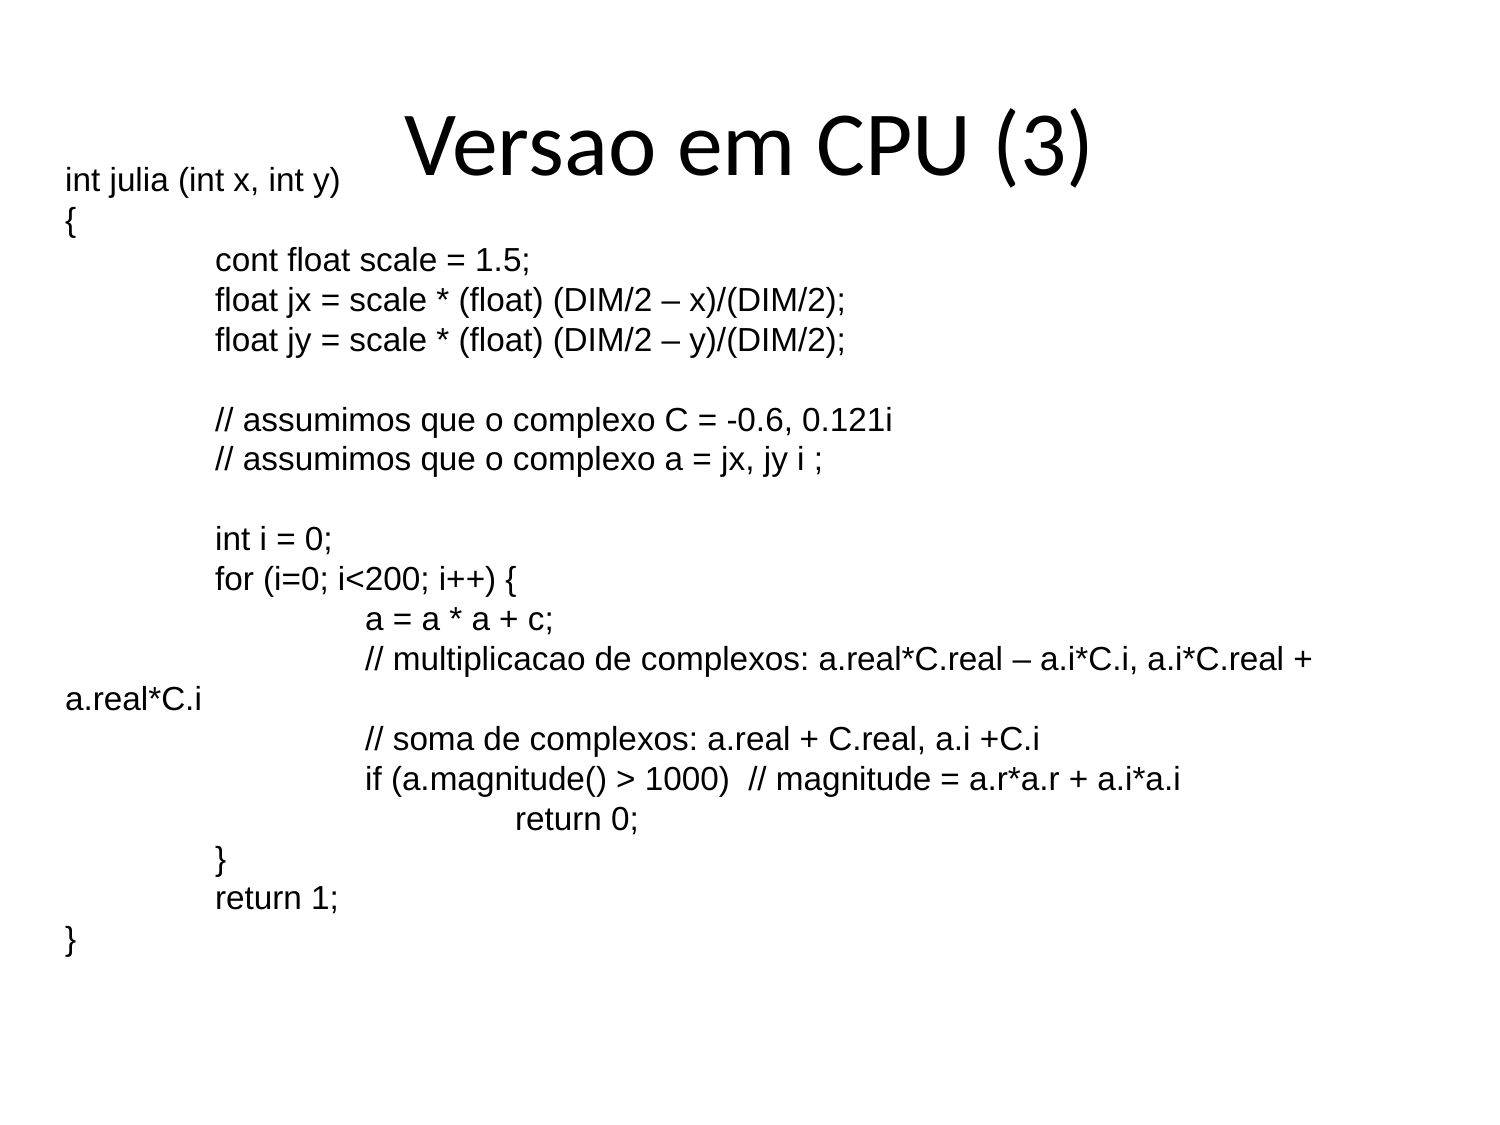

# Versao em CPU (3)
int julia (int x, int y)
{
	cont float scale = 1.5;
	float jx = scale * (float) (DIM/2 – x)/(DIM/2);
	float jy = scale * (float) (DIM/2 – y)/(DIM/2);

	// assumimos que o complexo C = -0.6, 0.121i
	// assumimos que o complexo a = jx, jy i ;

	int i = 0;
	for (i=0; i<200; i++) {
		a = a * a + c;
		// multiplicacao de complexos: a.real*C.real – a.i*C.i, a.i*C.real + a.real*C.i
		// soma de complexos: a.real + C.real, a.i +C.i
		if (a.magnitude() > 1000)  // magnitude = a.r*a.r + a.i*a.i
			return 0;
	}
	return 1;
}